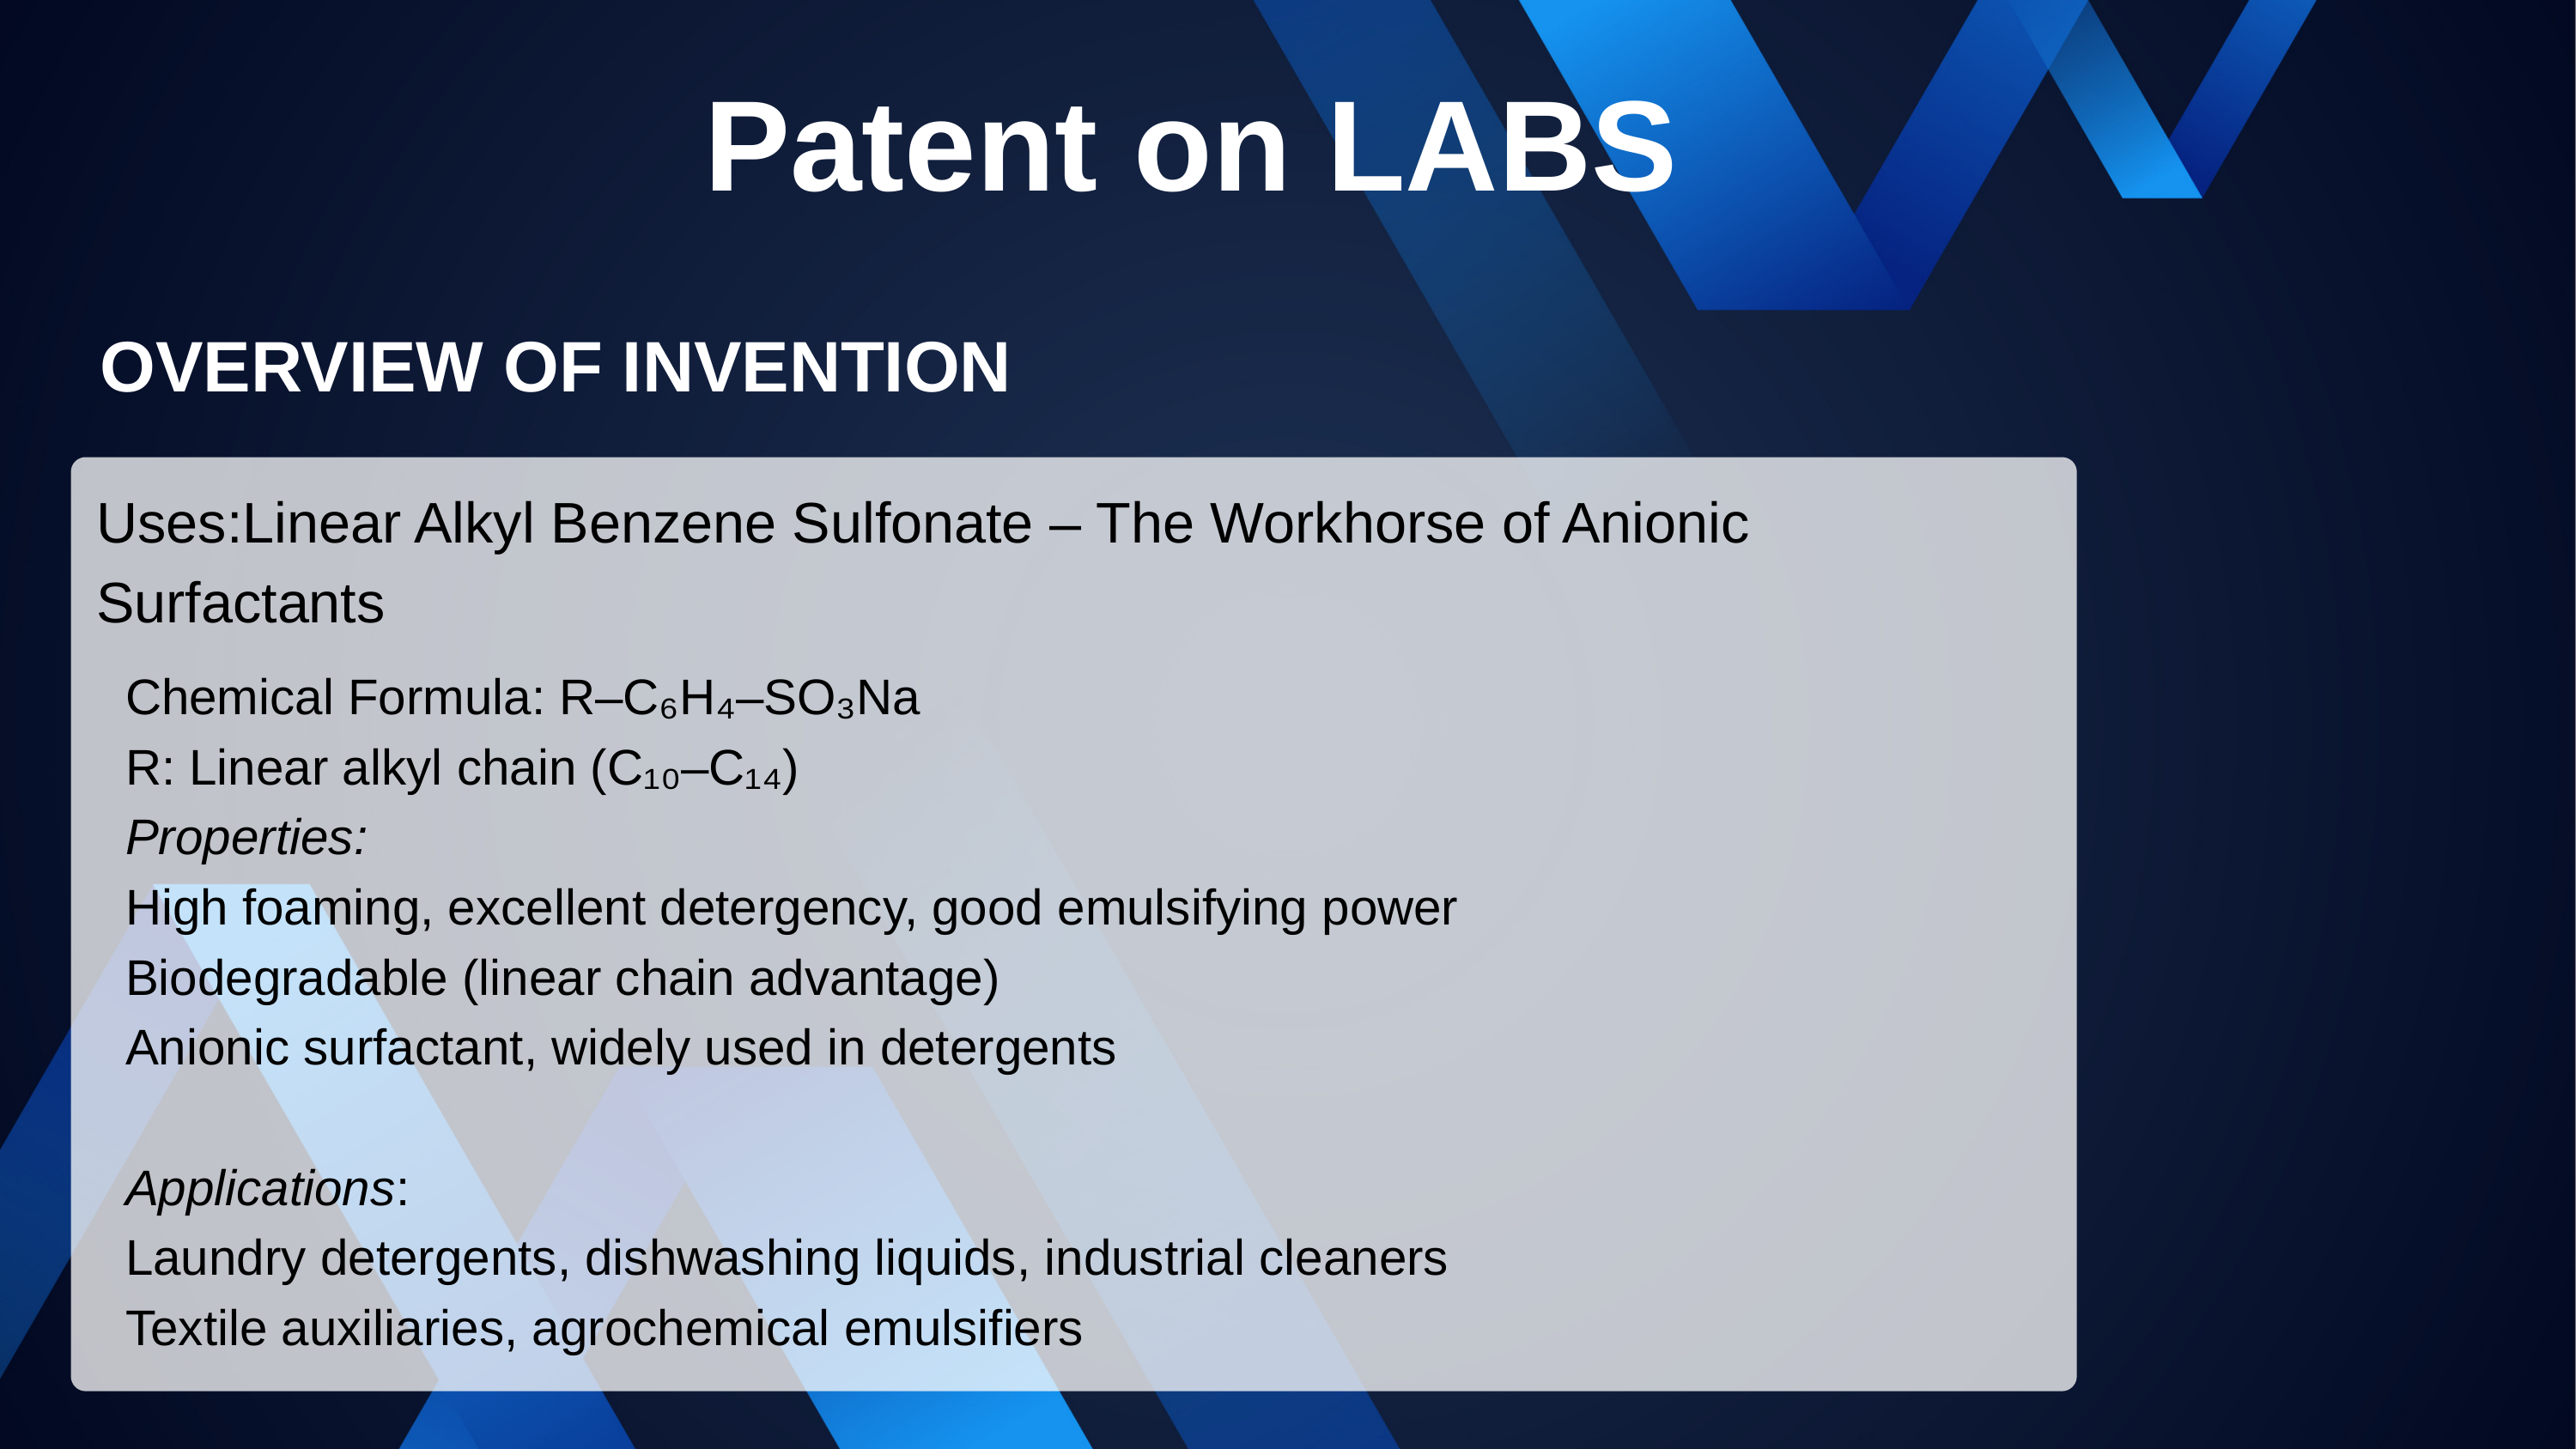

Patent on LABS
OVERVIEW OF INVENTION

Uses:Linear Alkyl Benzene Sulfonate – The Workhorse of Anionic Surfactants
Chemical Formula: R–C₆H₄–SO₃Na
R: Linear alkyl chain (C₁₀–C₁₄)
Properties:
High foaming, excellent detergency, good emulsifying power
Biodegradable (linear chain advantage)
Anionic surfactant, widely used in detergents

Applications:
Laundry detergents, dishwashing liquids, industrial cleaners
Textile auxiliaries, agrochemical emulsifiers